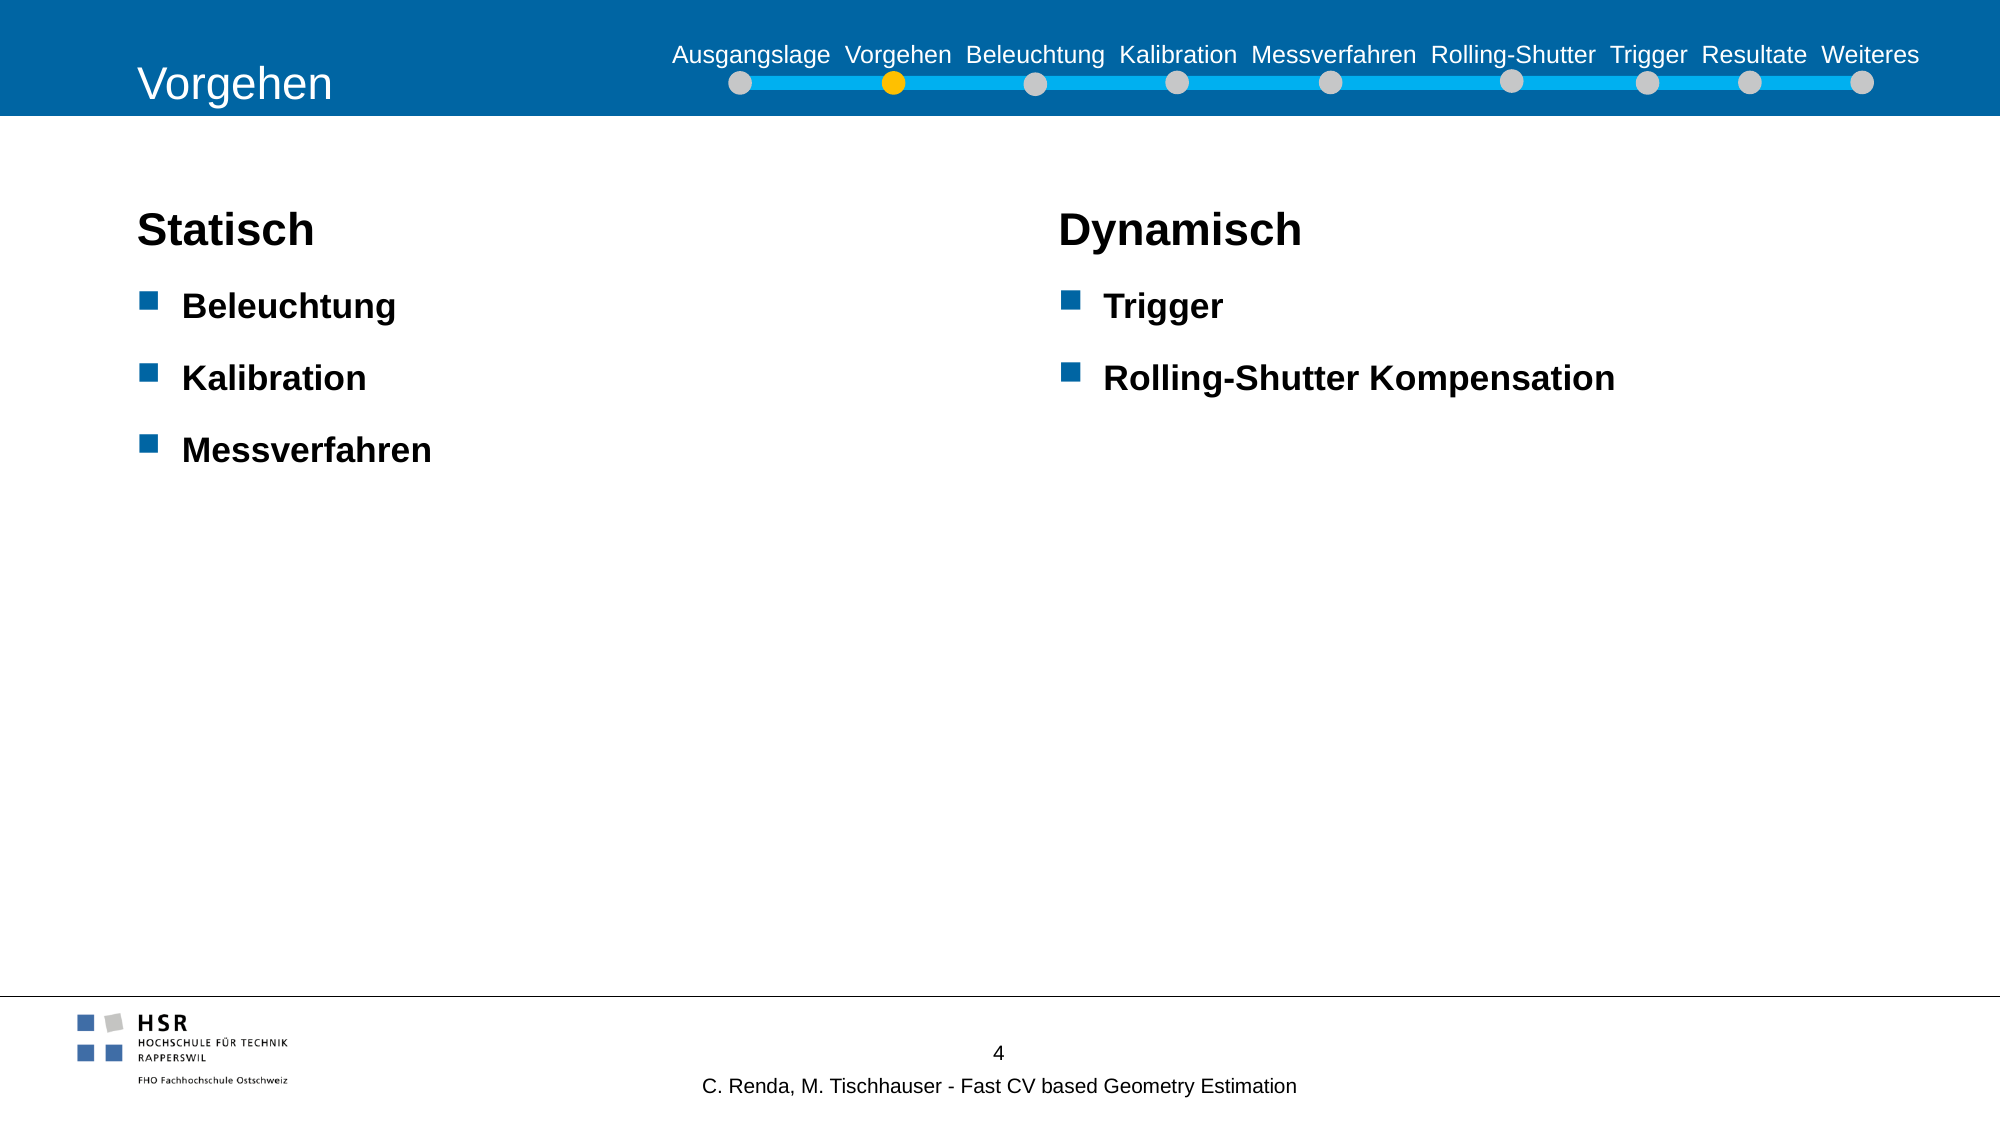

# Vorgehen
Ausgangslage  Vorgehen  Beleuchtung  Kalibration  Messverfahren  Rolling-Shutter  Trigger  Resultate  Weiteres

Statisch
Beleuchtung
Kalibration
Messverfahren
Dynamisch
Trigger
Rolling-Shutter Kompensation
4
C. Renda, M. Tischhauser - Fast CV based Geometry Estimation